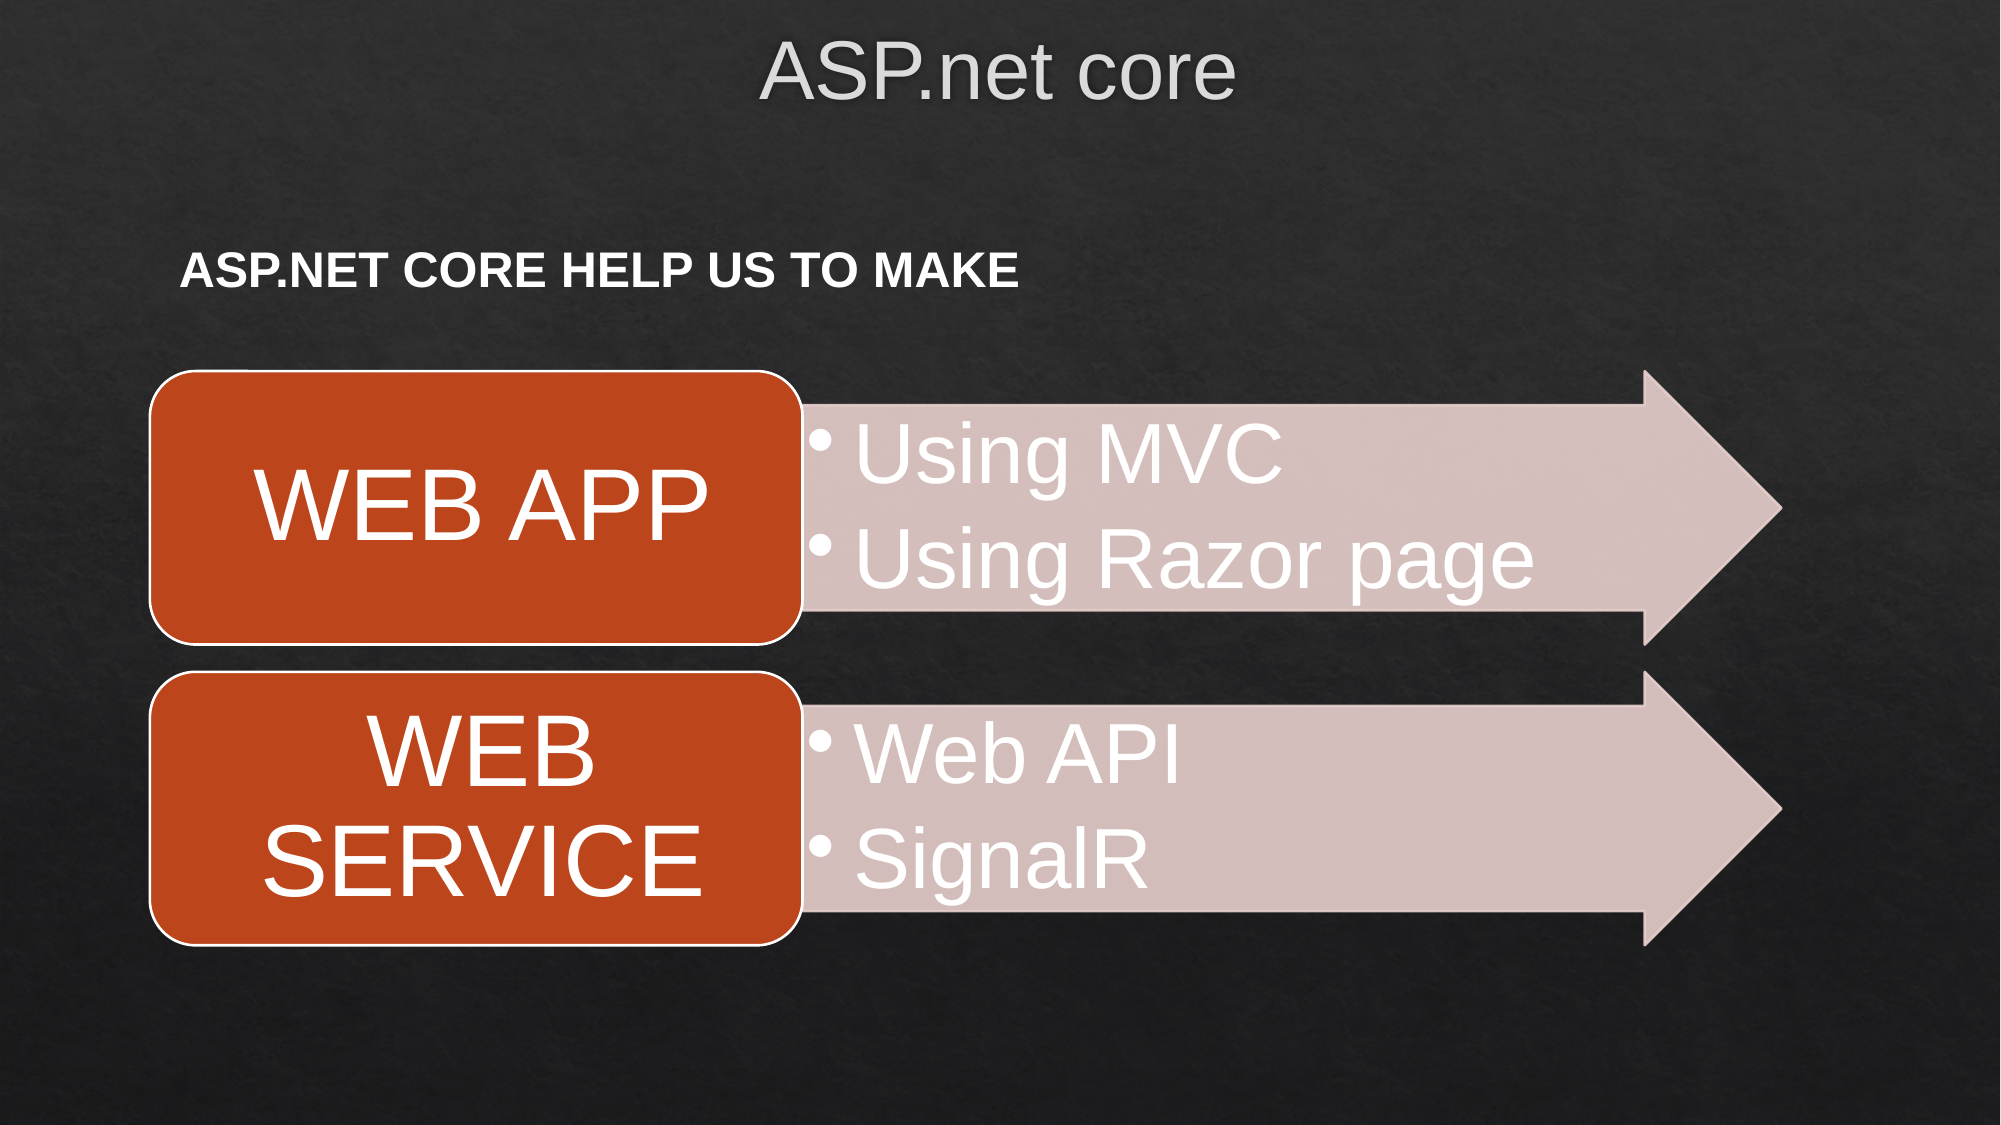

# ASP.net core
ASP.net core help us to make
Using MVC
Using Razor page
WEB APP
Web API
SignalR
WEB SERVICE